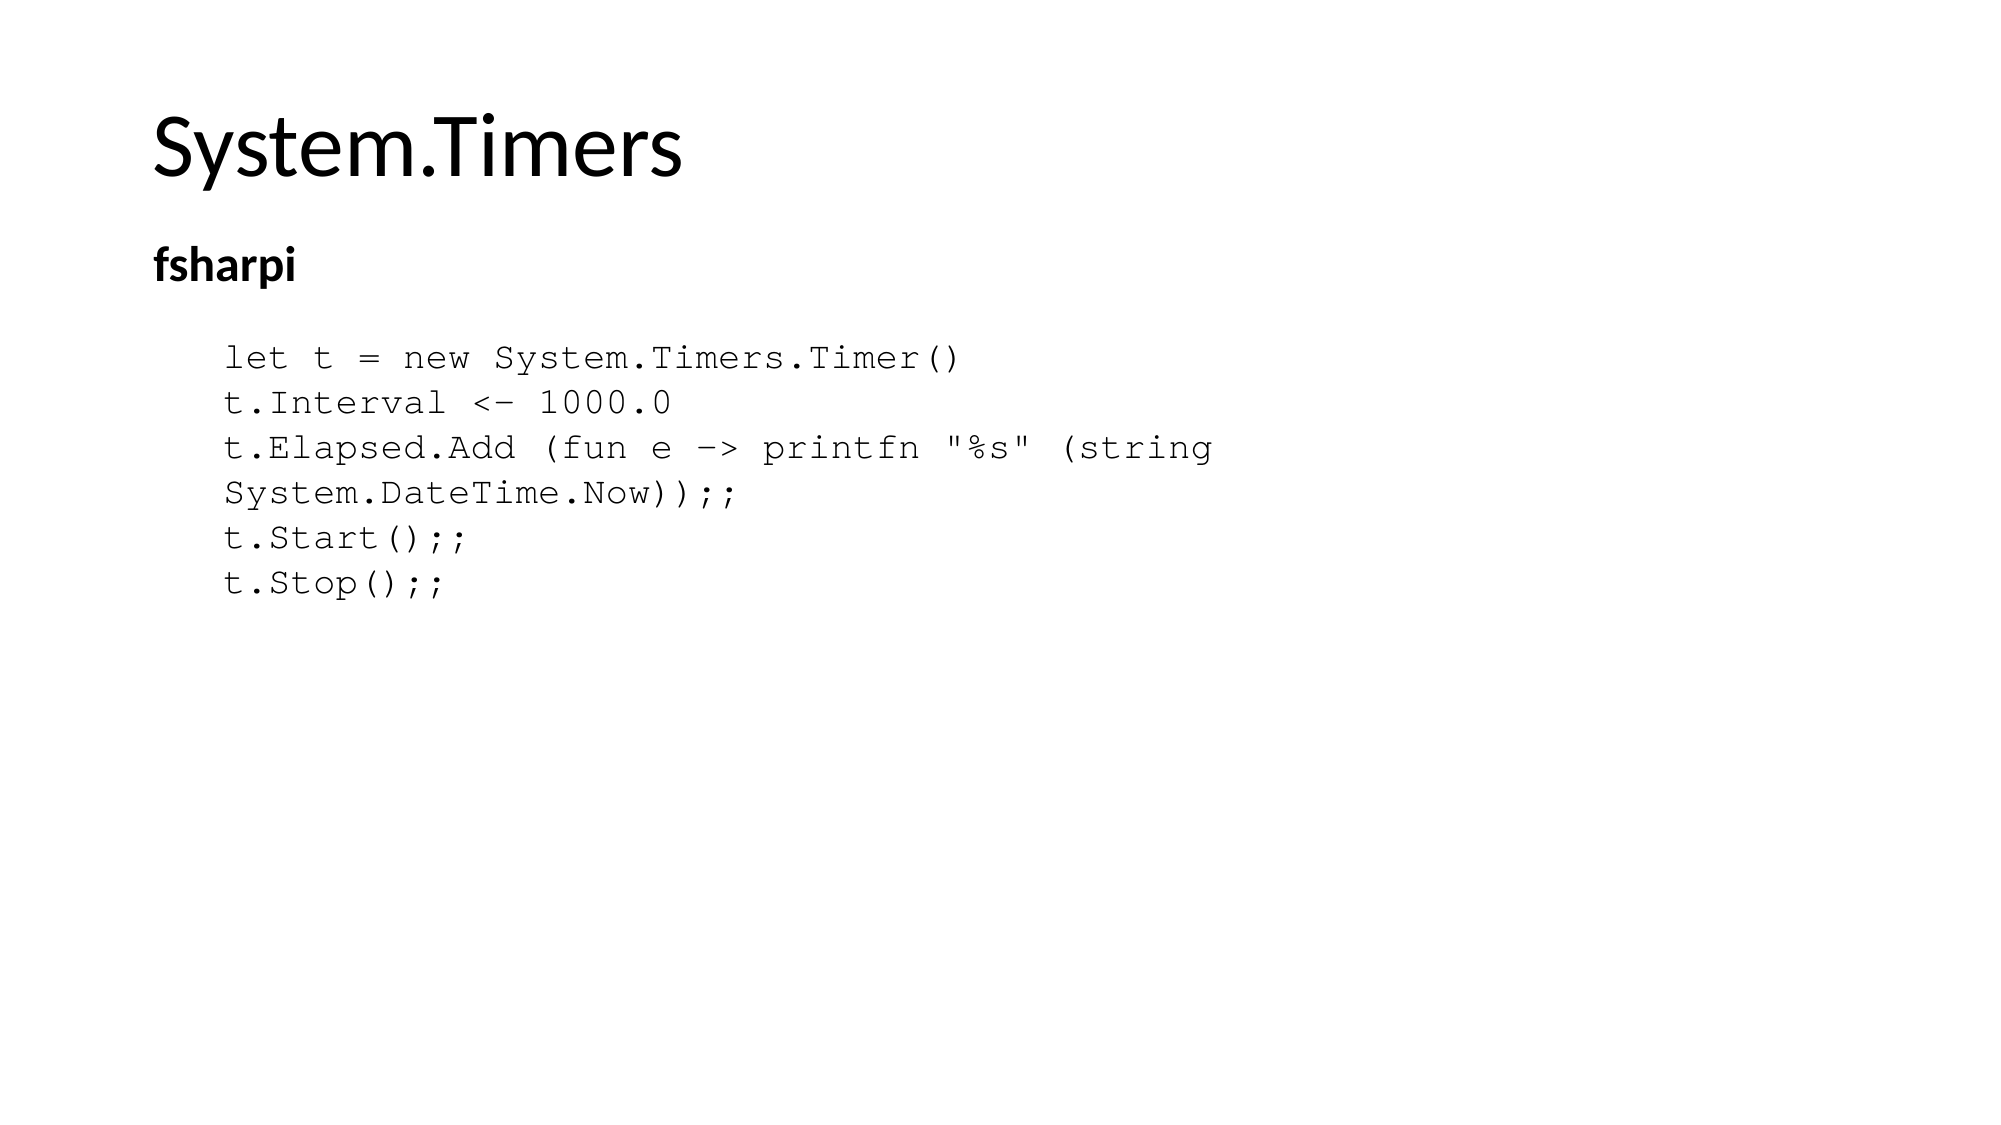

# System.Timers
fsharpi
let t = new System.Timers.Timer()
t.Interval <- 1000.0
t.Elapsed.Add (fun e -> printfn "%s" (string System.DateTime.Now));;
t.Start();;
t.Stop();;